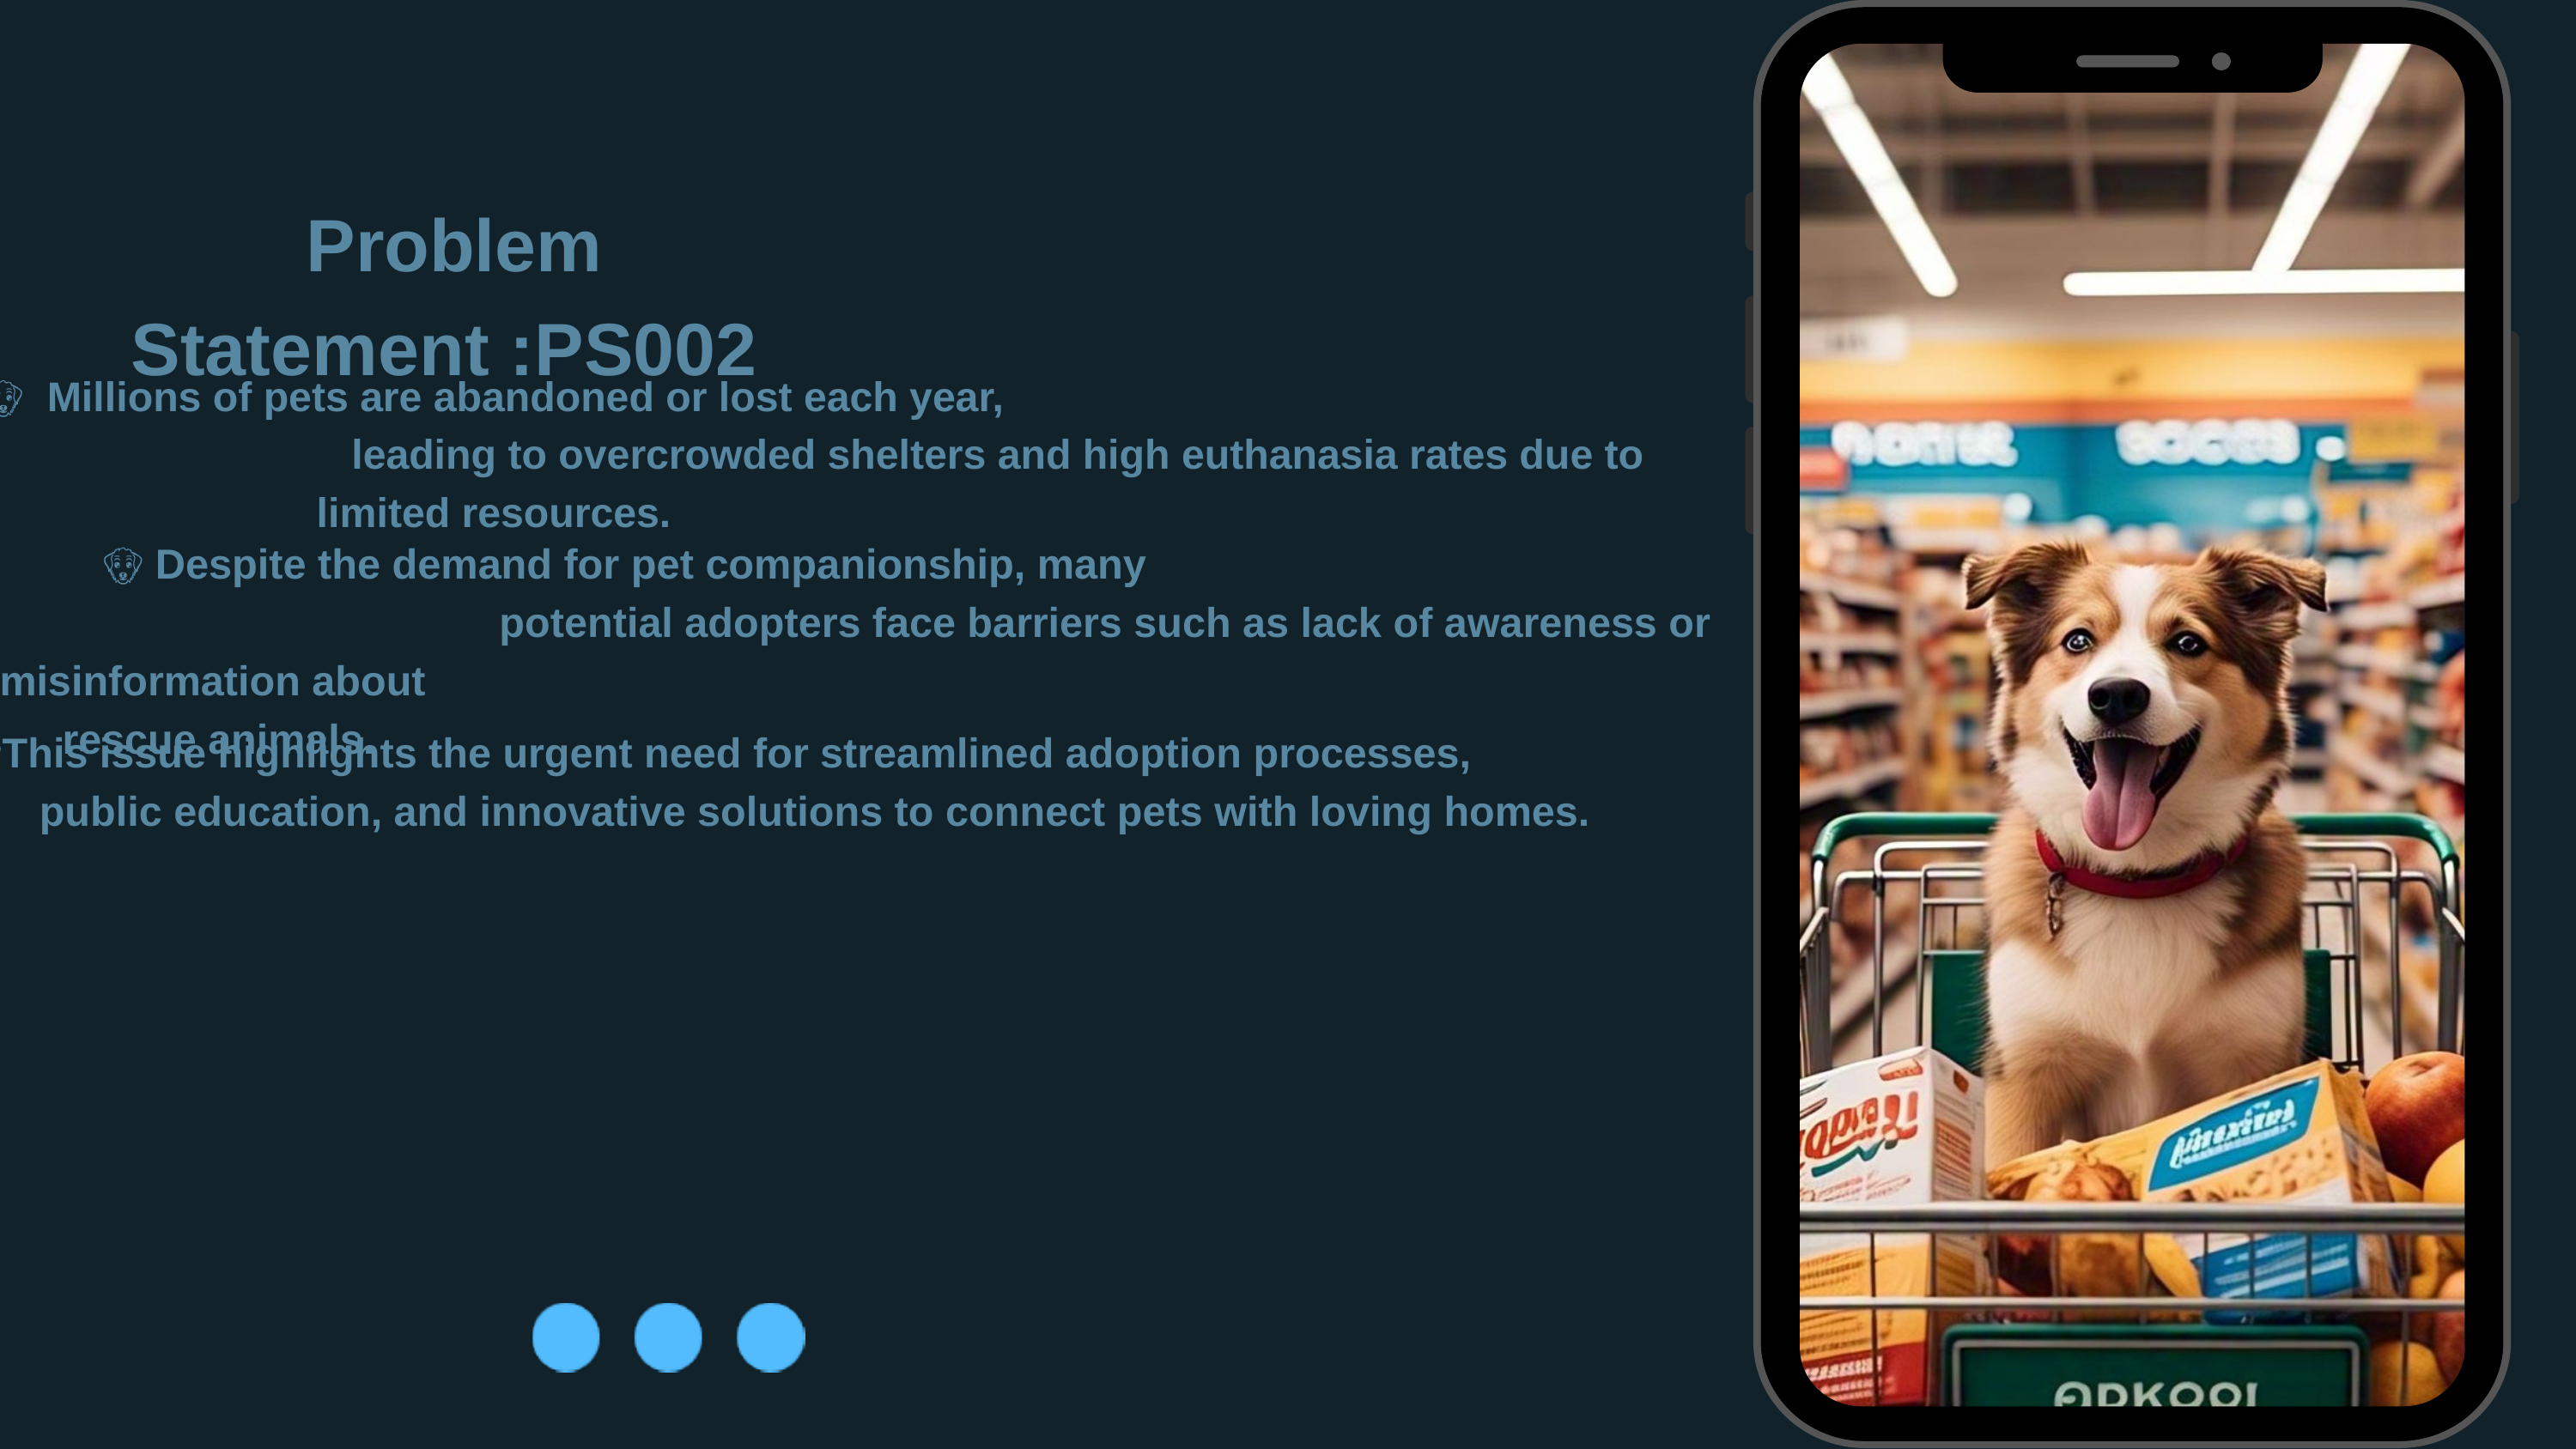

Problem Statement :PS002
🐶  Millions of pets are abandoned or lost each year,
                                                                                      leading to overcrowded shelters and high euthanasia rates due to limited resources.

                                                                                🐶 Despite the demand for pet companionship, many
                                                                                                                                                         potential adopters face barriers such as lack of awareness or misinformation about
rescue animals.
🐶This issue highlights the urgent need for streamlined adoption processes,
                public education, and innovative solutions to connect pets with loving homes.